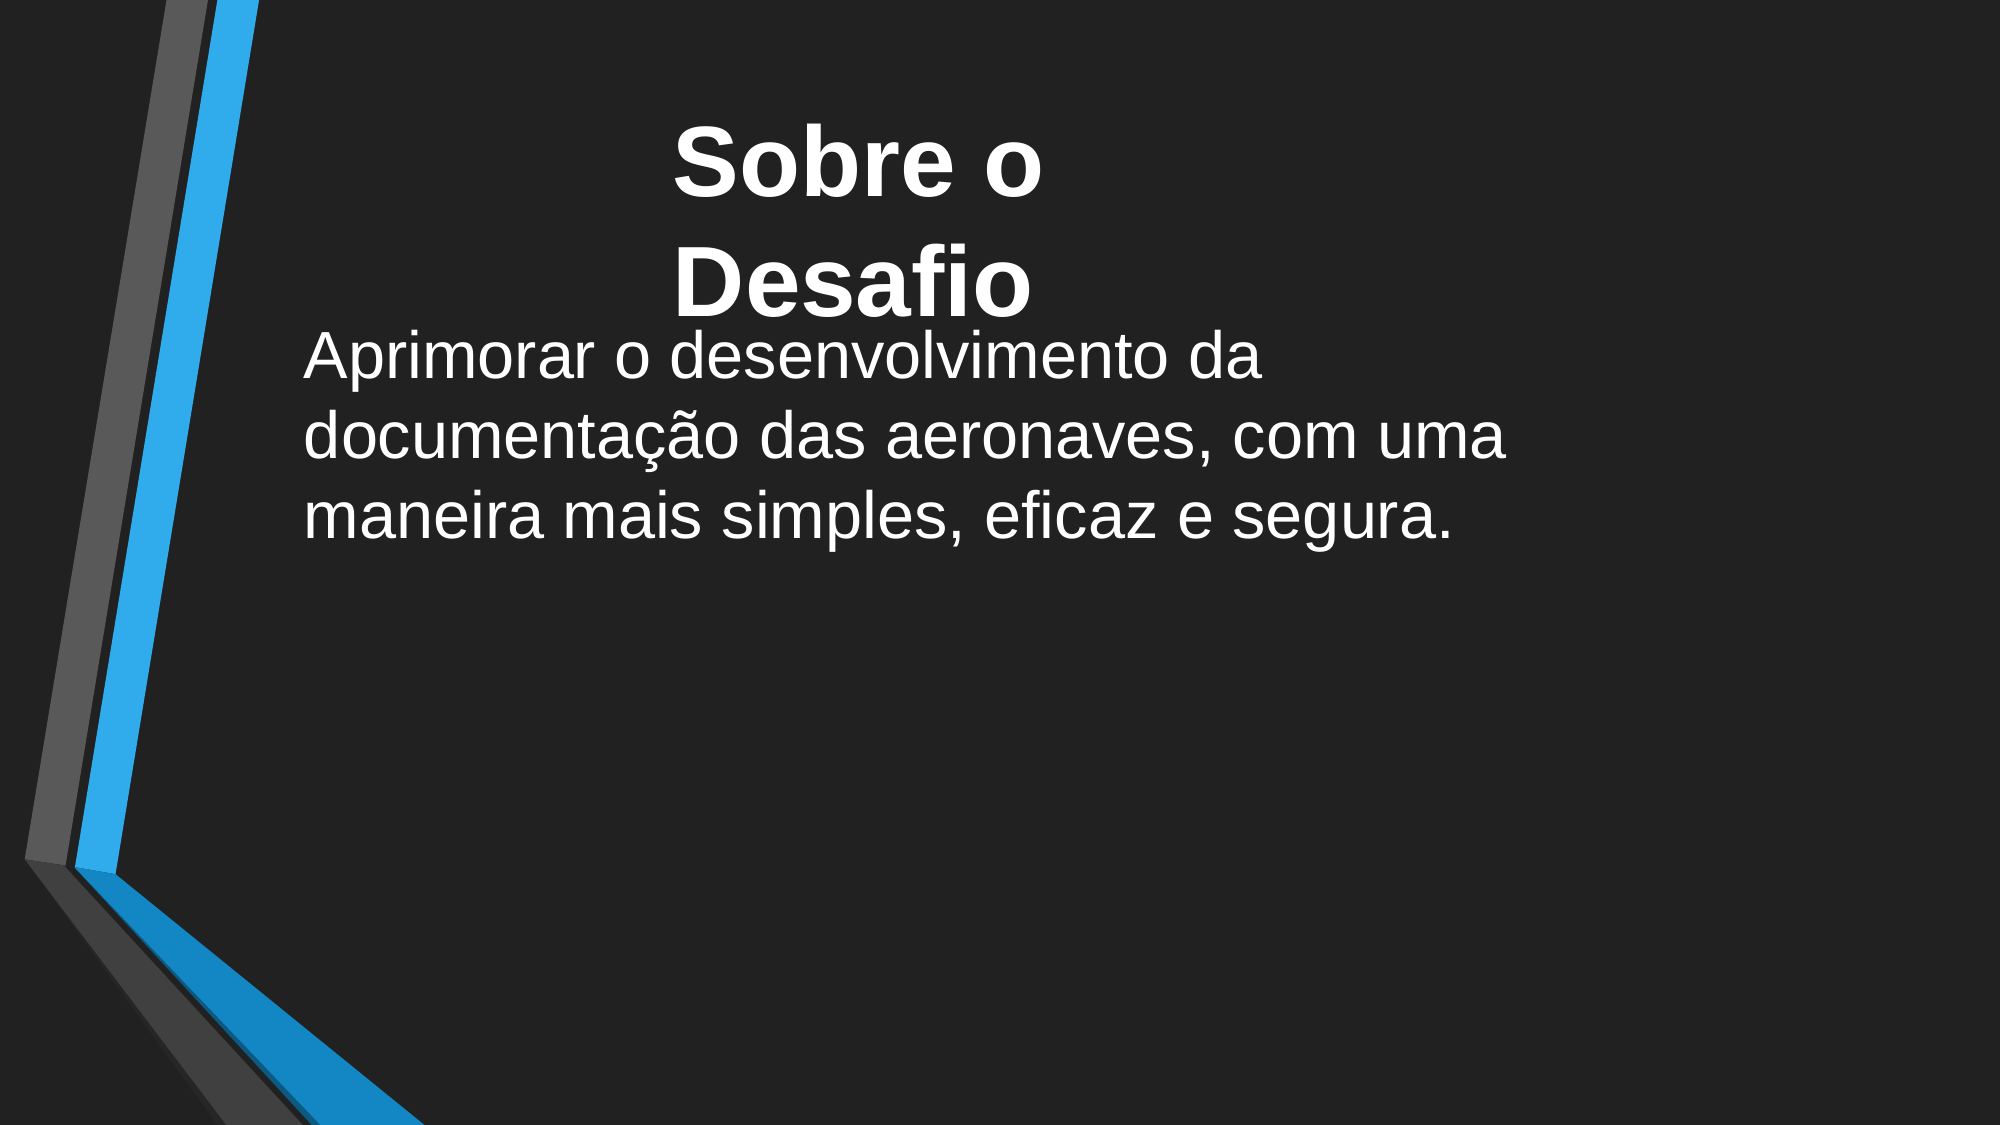

Sobre o Desafio
Aprimorar o desenvolvimento da documentação das aeronaves, com uma maneira mais simples, eficaz e segura.